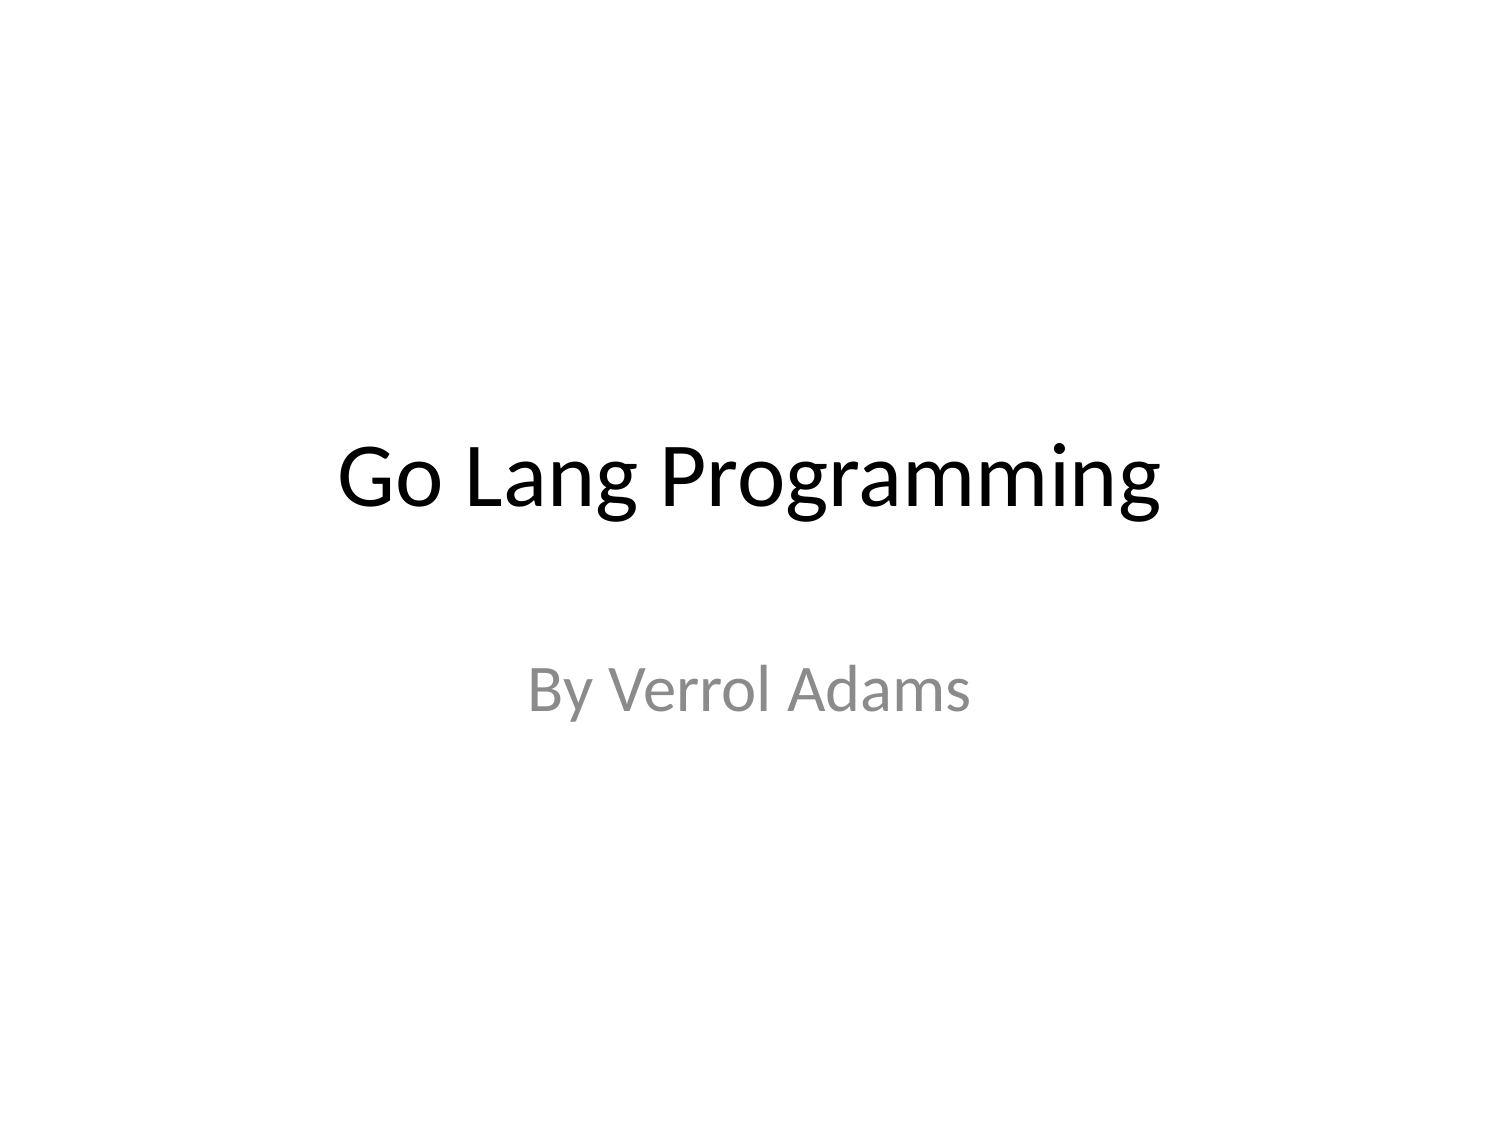

# Go Lang Programming
By Verrol Adams